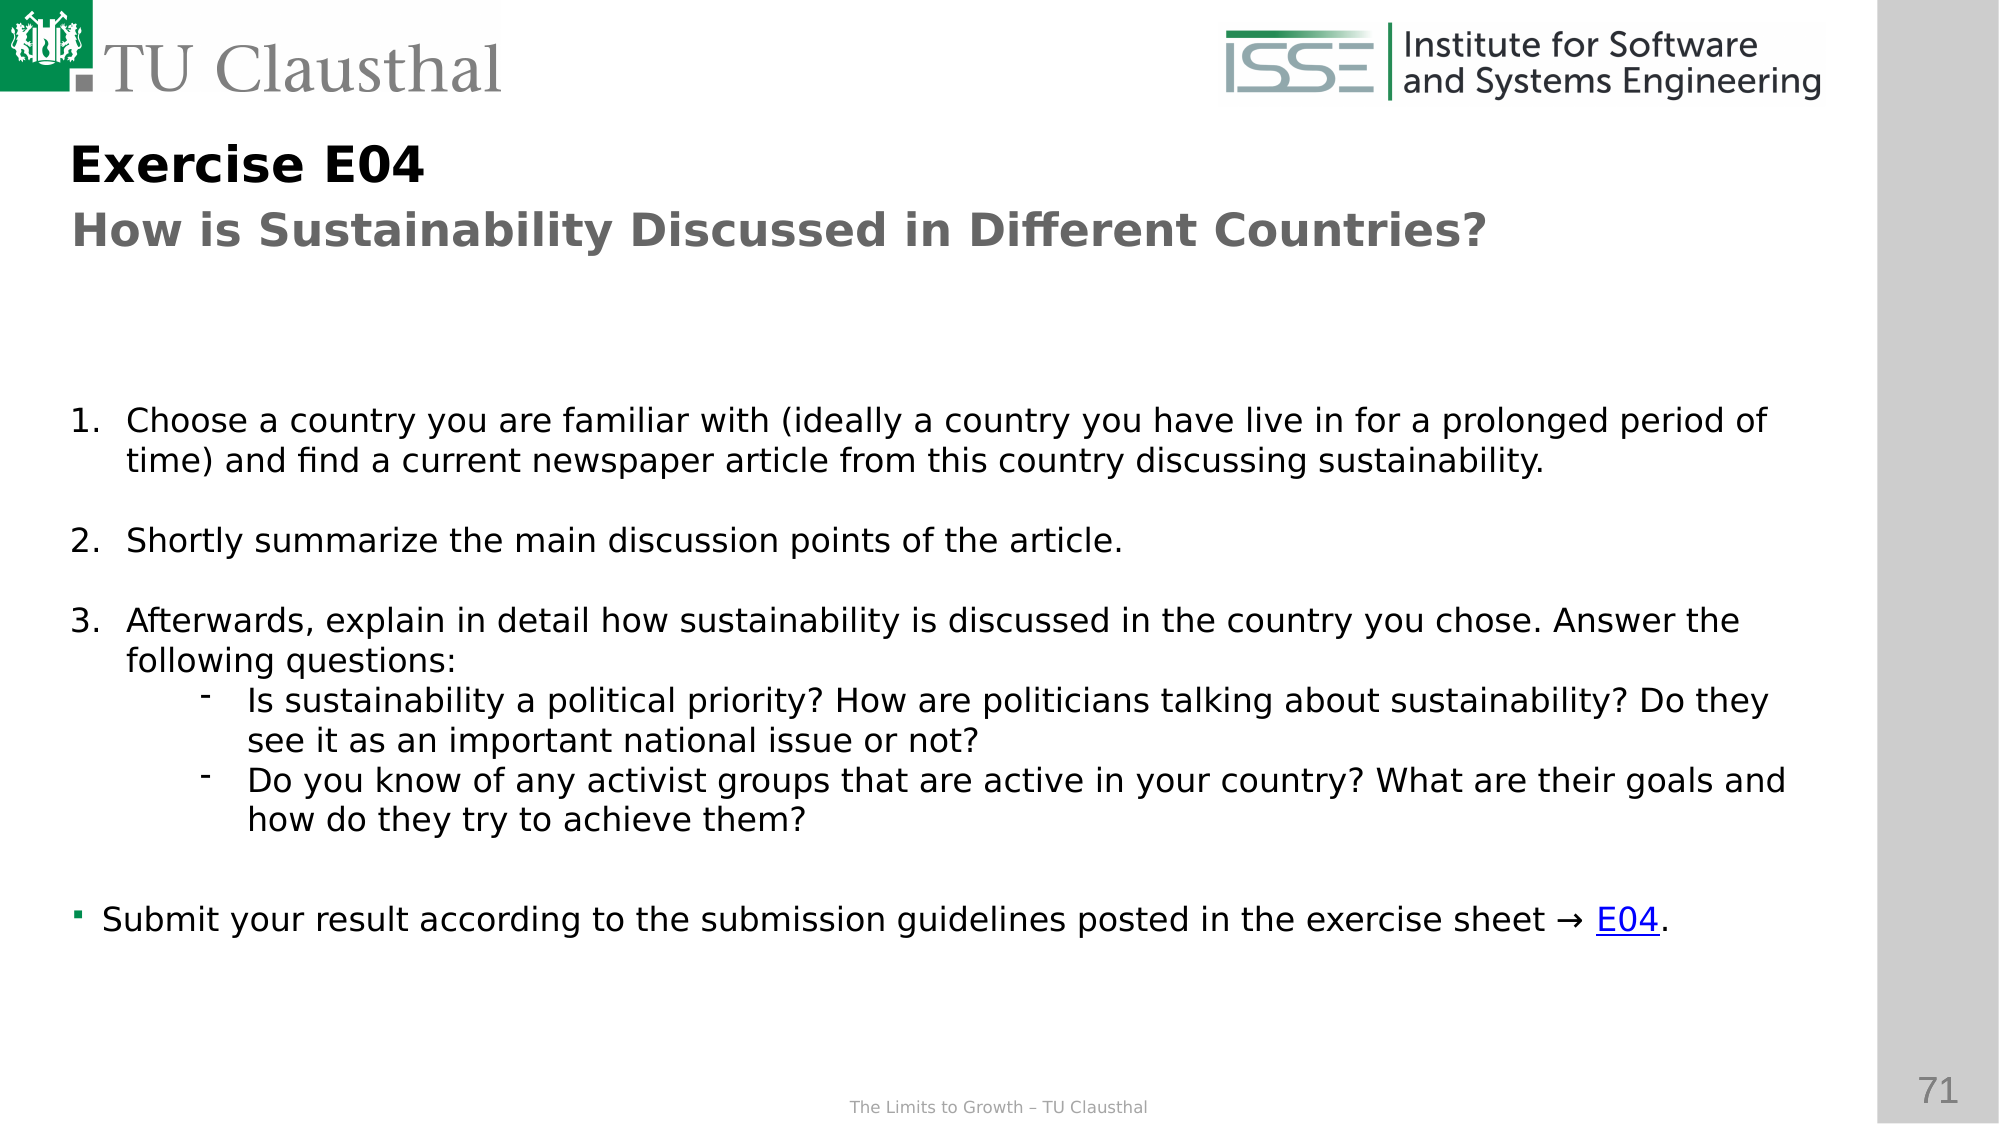

Exercise E04
How is Sustainability Discussed in Different Countries?

Choose a country you are familiar with (ideally a country you have live in for a prolonged period of time) and find a current newspaper article from this country discussing sustainability.

Shortly summarize the main discussion points of the article.

Afterwards, explain in detail how sustainability is discussed in the country you chose. Answer the following questions:
Is sustainability a political priority? How are politicians talking about sustainability? Do they see it as an important national issue or not?
Do you know of any activist groups that are active in your country? What are their goals and how do they try to achieve them?

Submit your result according to the submission guidelines posted in the exercise sheet → E04.